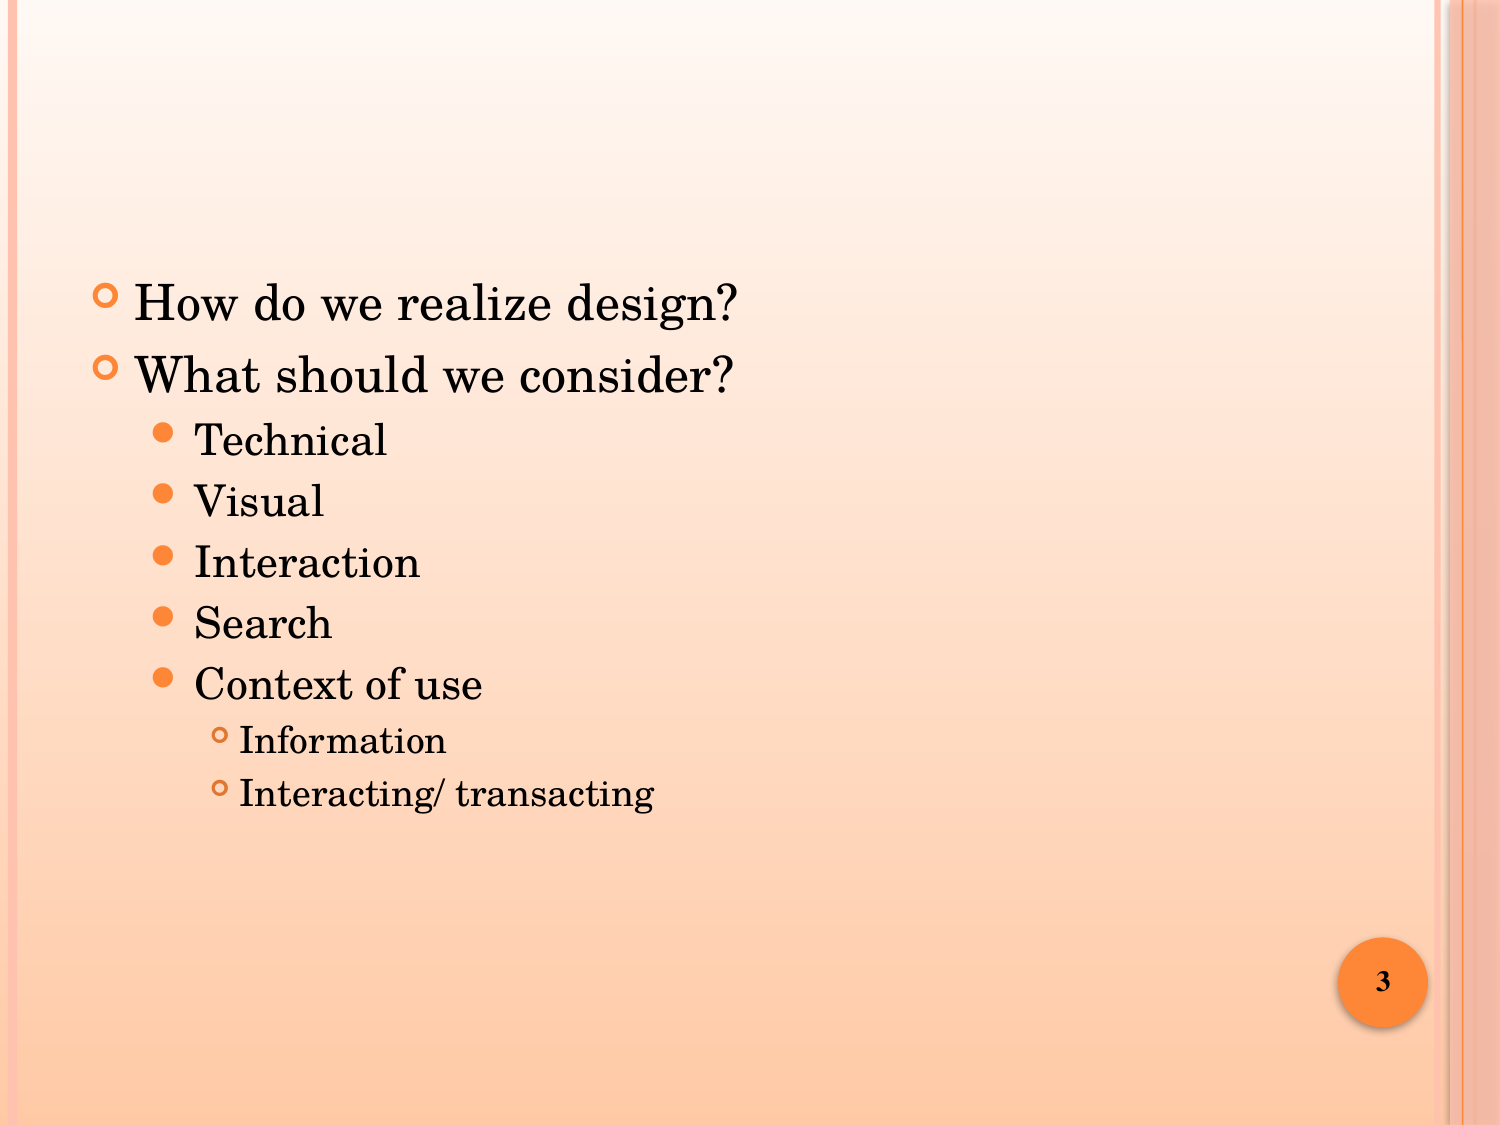

#
How do we realize design?
What should we consider?
Technical
Visual
Interaction
Search
Context of use
Information
Interacting/ transacting

3